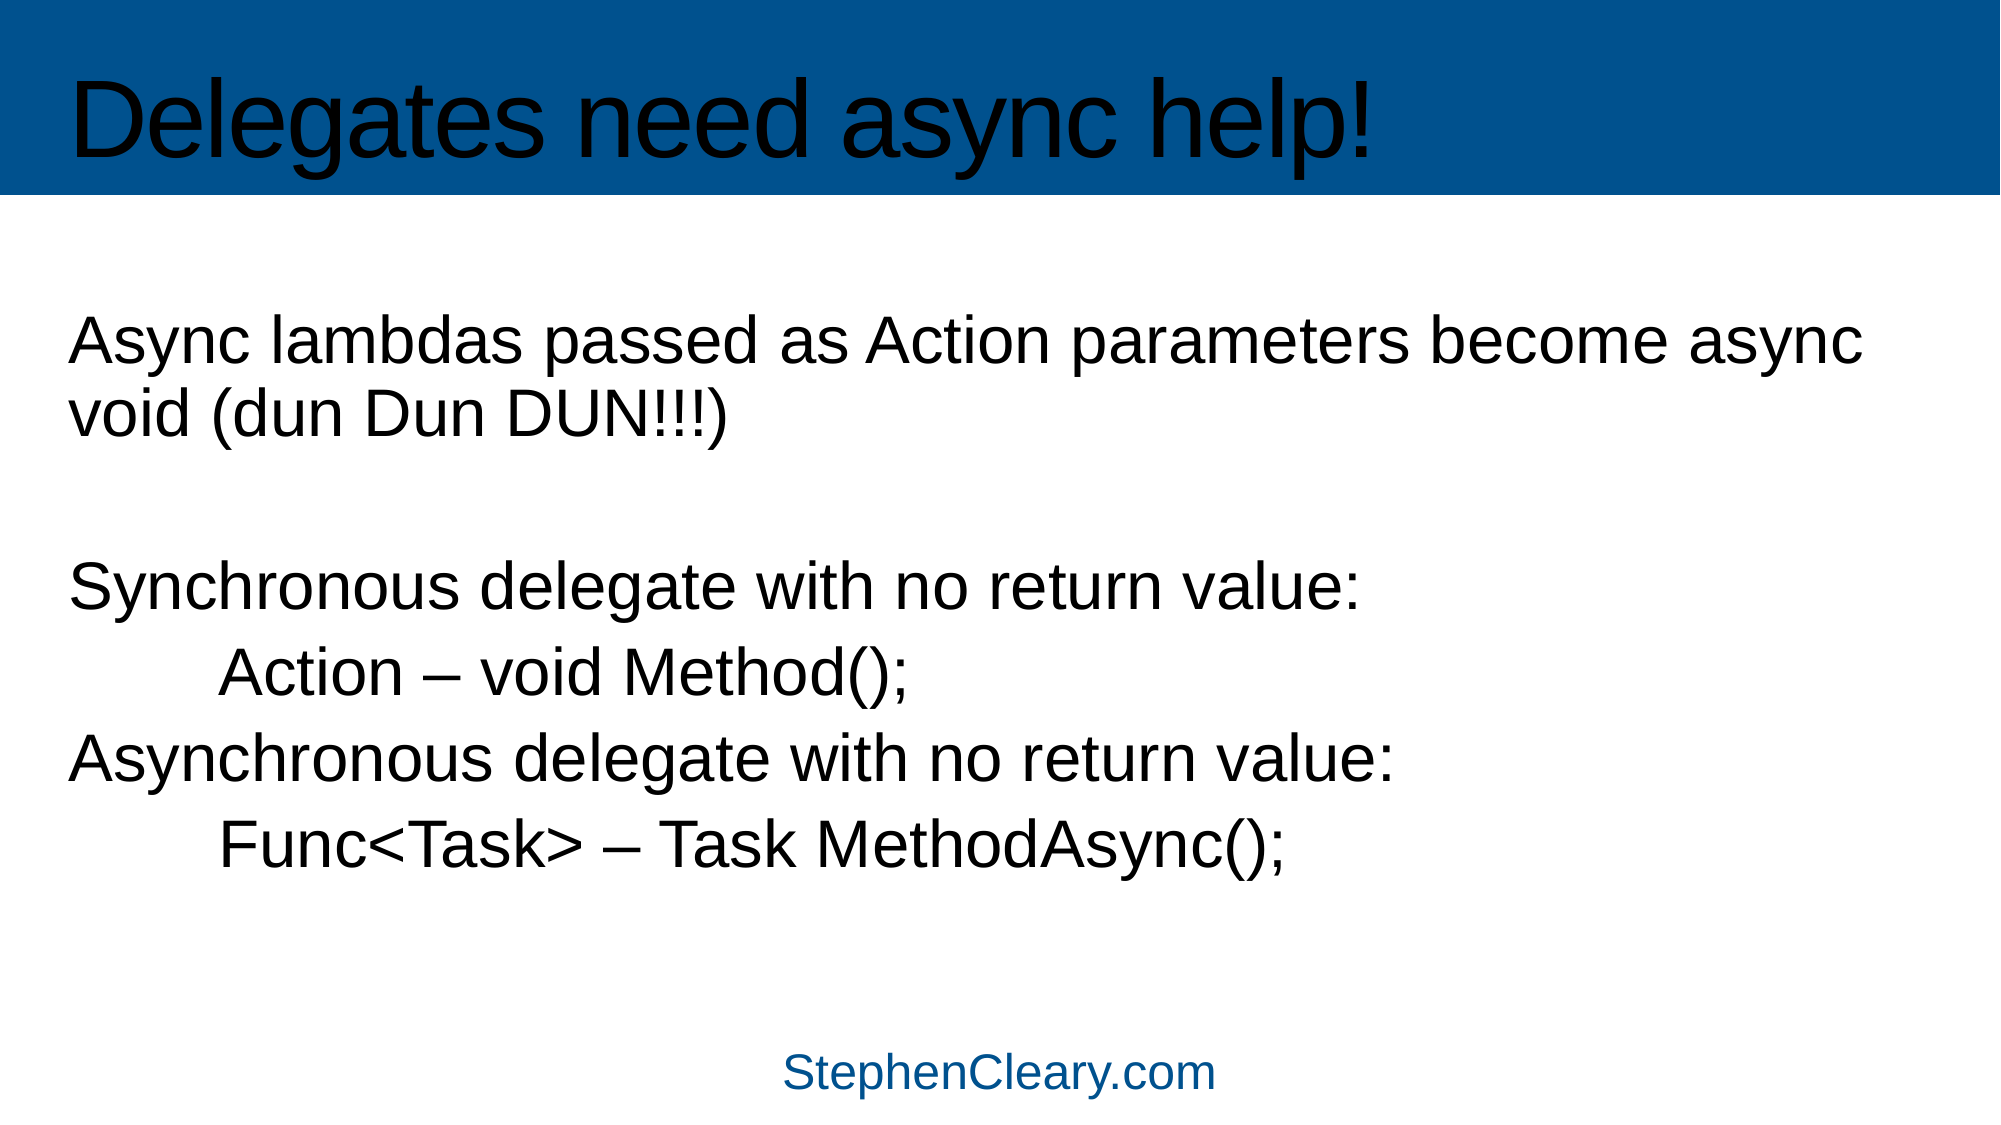

# Delegates need async help!

Async lambdas passed as Action parameters become async void (dun Dun DUN!!!)

Synchronous delegate with no return value:
	Action – void Method();
Asynchronous delegate with no return value:
	Func<Task> – Task MethodAsync();